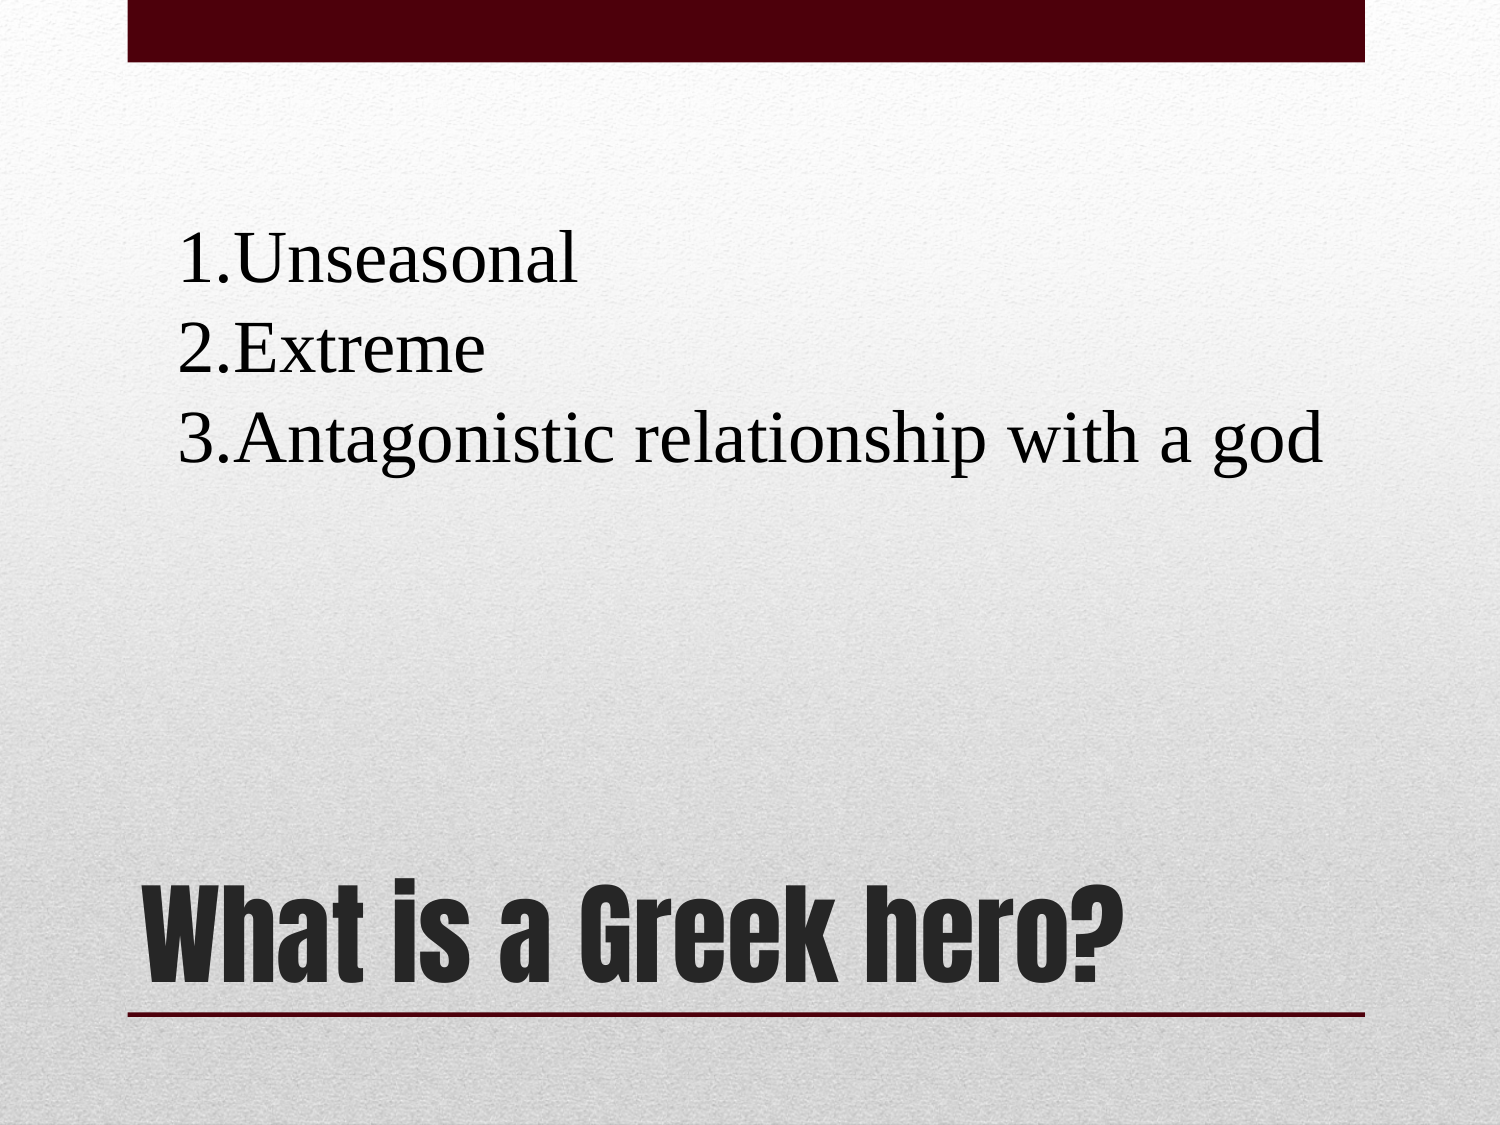

Unseasonal
Extreme
Antagonistic relationship with a god
# What is a Greek hero?